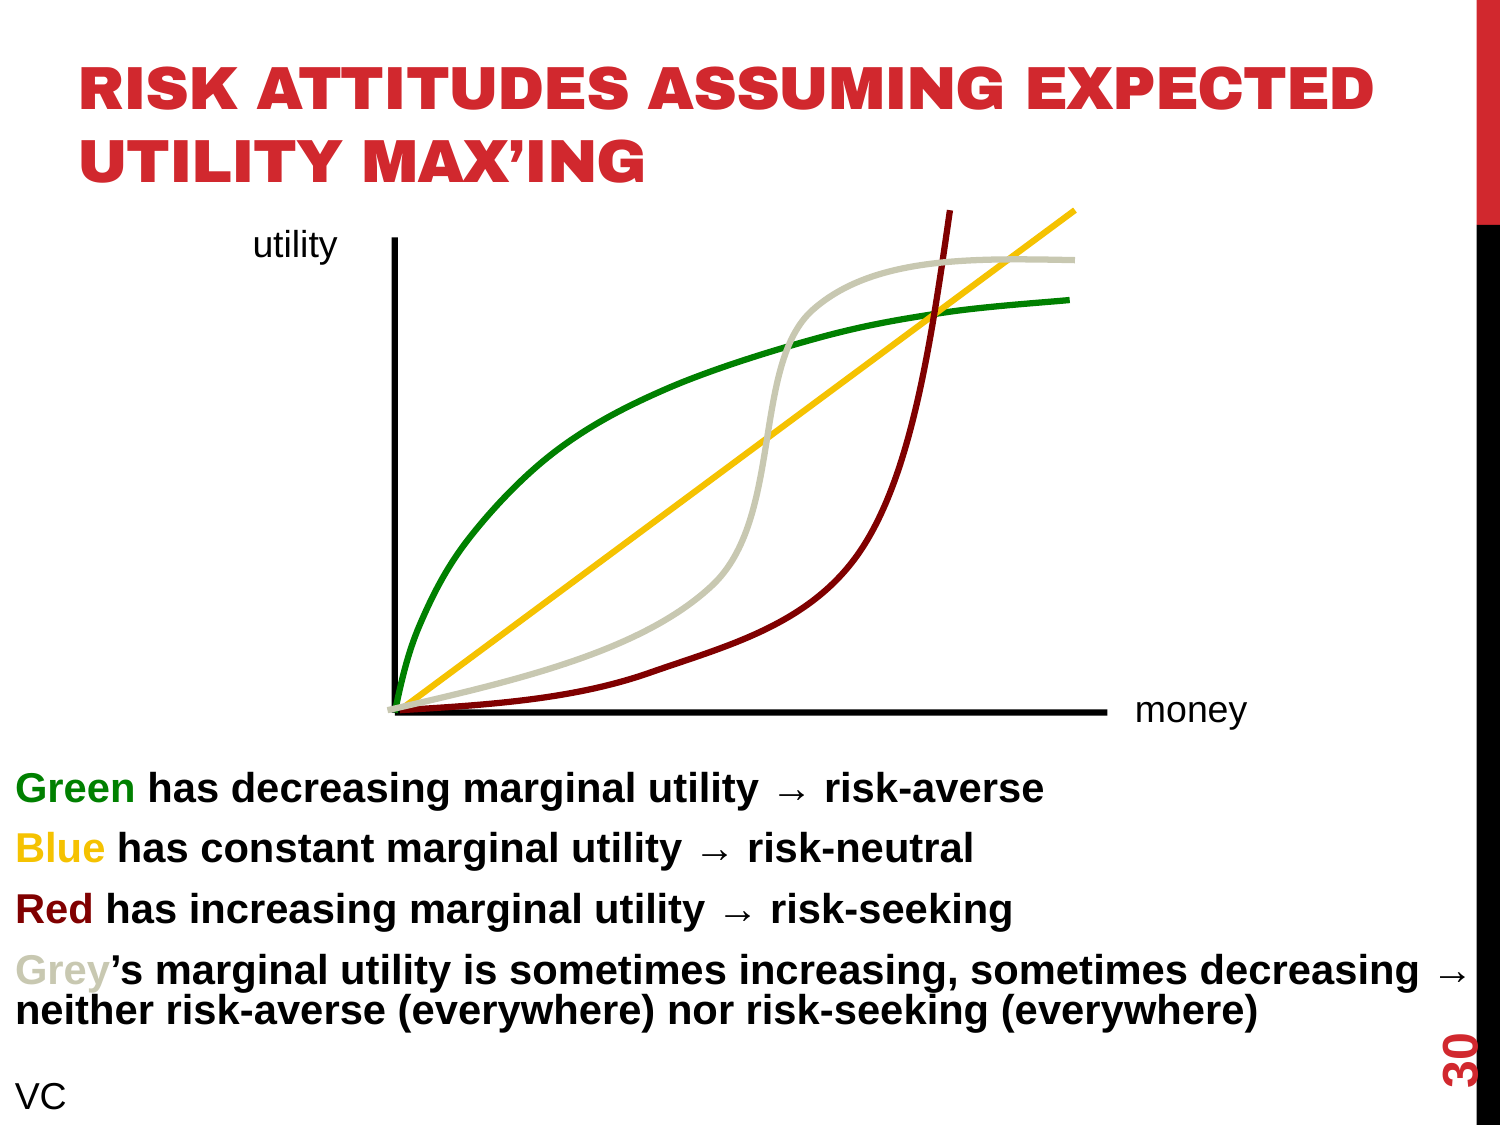

# risk attitudes Assuming expected utility max’Ing

utility

money

Green has decreasing marginal utility → risk-averse
Blue has constant marginal utility → risk-neutral
Red has increasing marginal utility → risk-seeking
Grey’s marginal utility is sometimes increasing, sometimes decreasing → neither risk-averse (everywhere) nor risk-seeking (everywhere)
30
VC